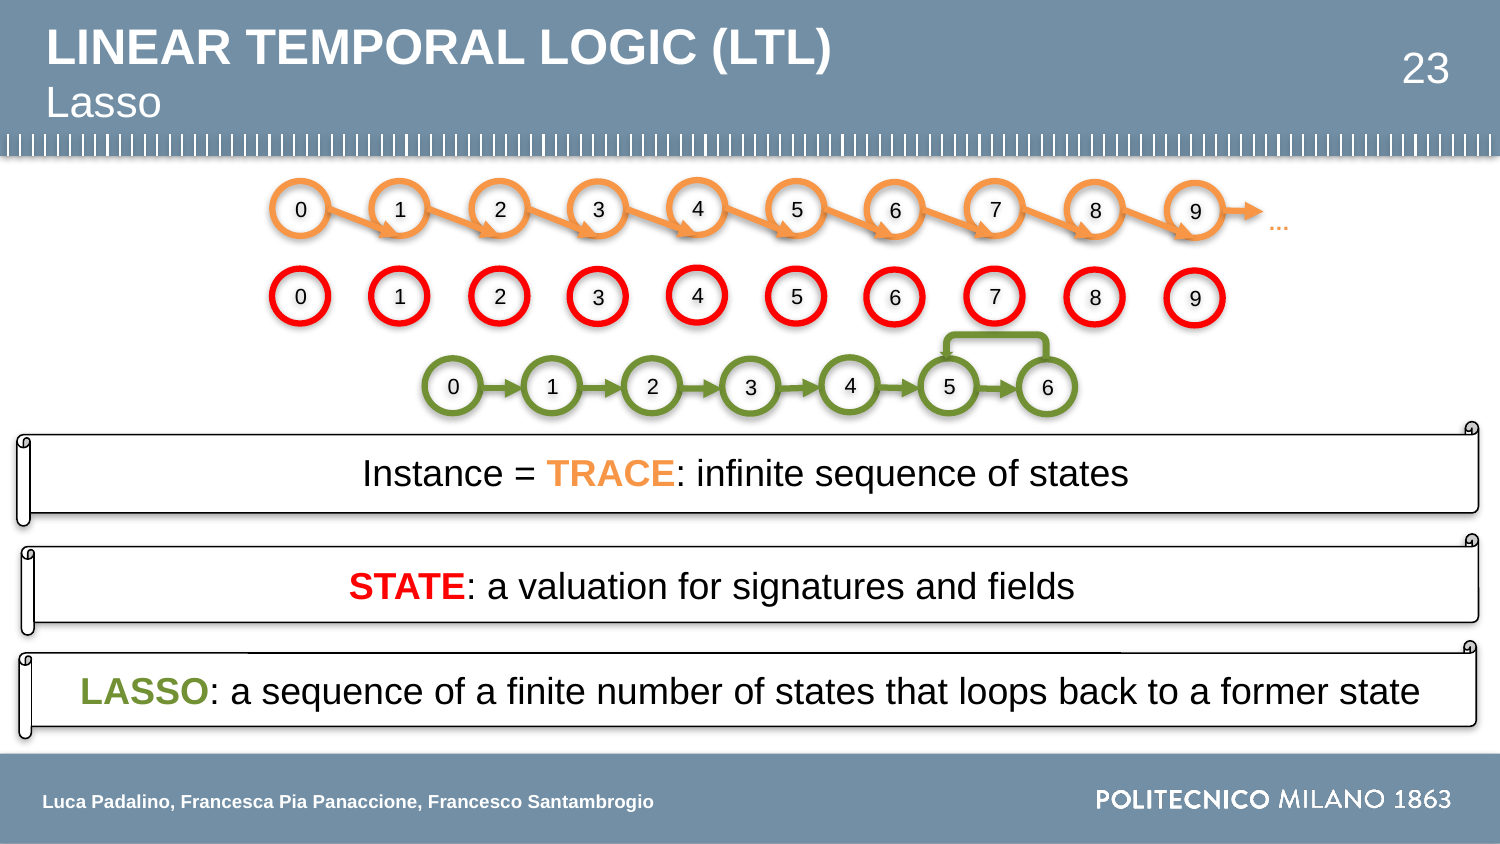

# LINEAR TEMPORAL LOGIC (LTL)
23
Lasso
4
0
1
2
5
7
3
6
8
9
…

4
0
1
2
5
7
3
6
8
9

4
0
1
2
5
3
6

Instance = TRACE: infinite sequence of states

STATE: a valuation for signatures and fields explore
LASSO: a sequence of a finite number of states that loops back to a former state